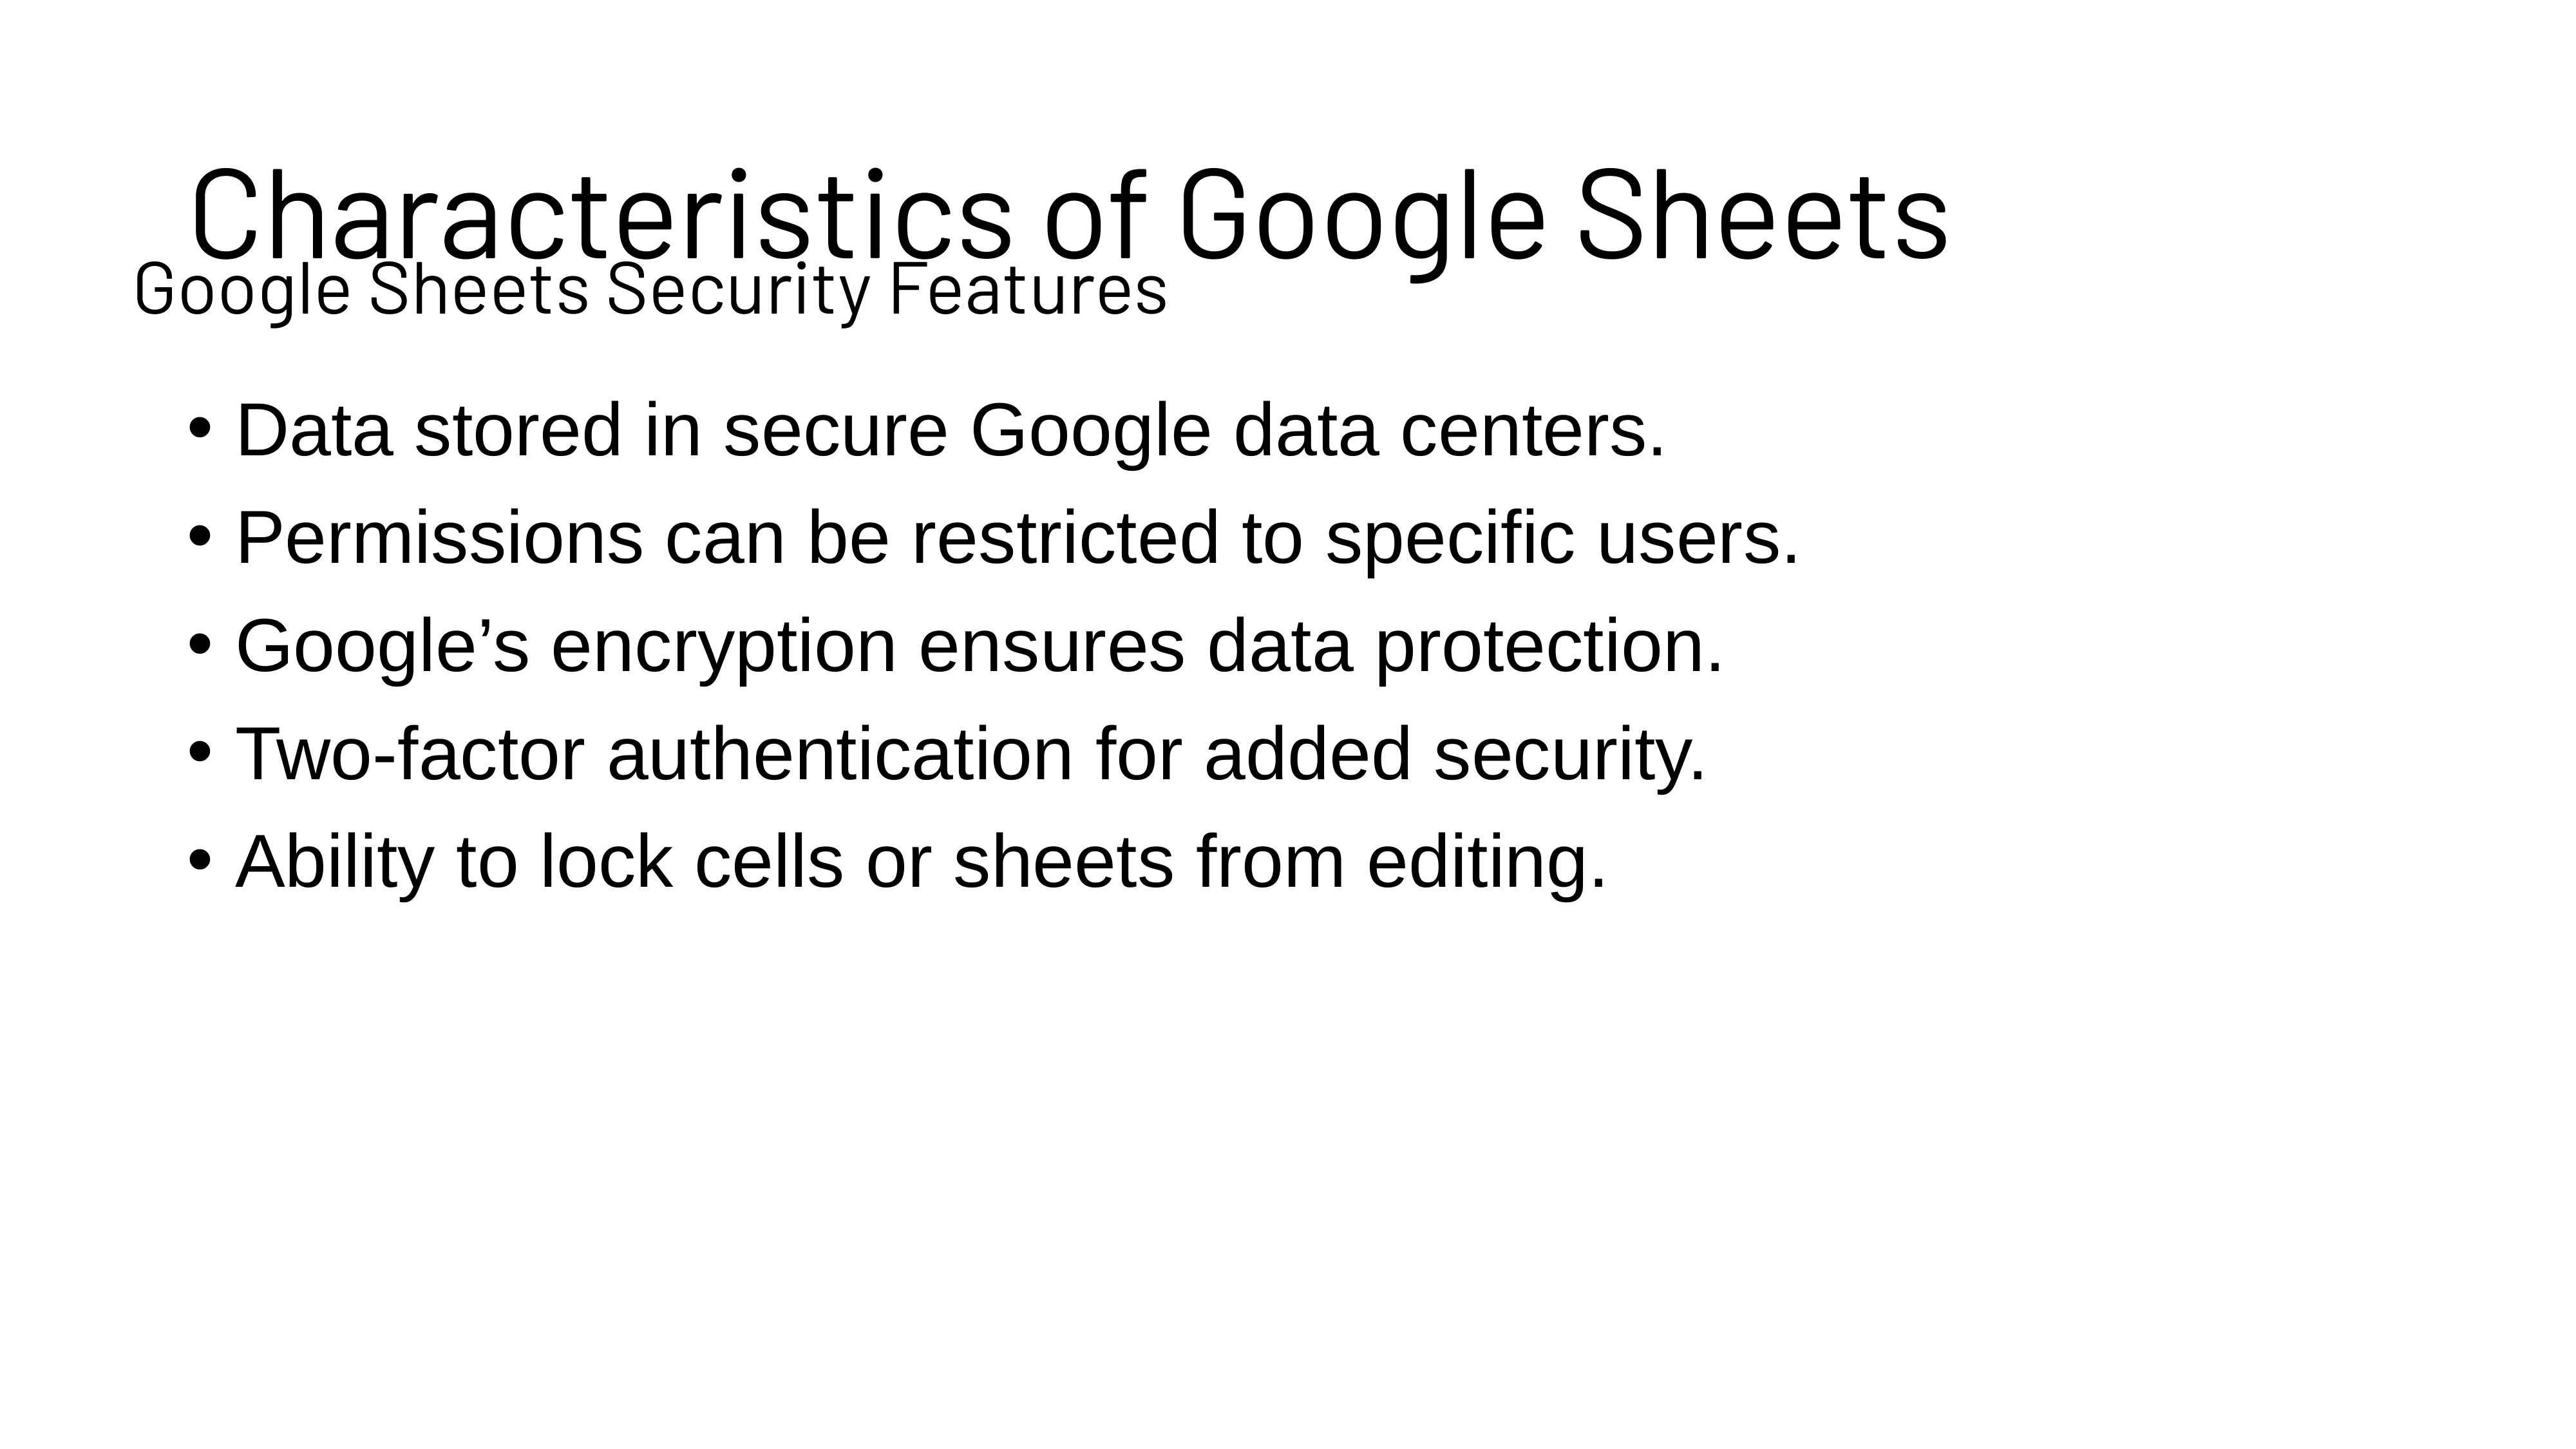

# Characteristics of Google Sheets
Google Sheets Security Features
Data stored in secure Google data centers.
Permissions can be restricted to specific users.
Google’s encryption ensures data protection.
Two-factor authentication for added security.
Ability to lock cells or sheets from editing.